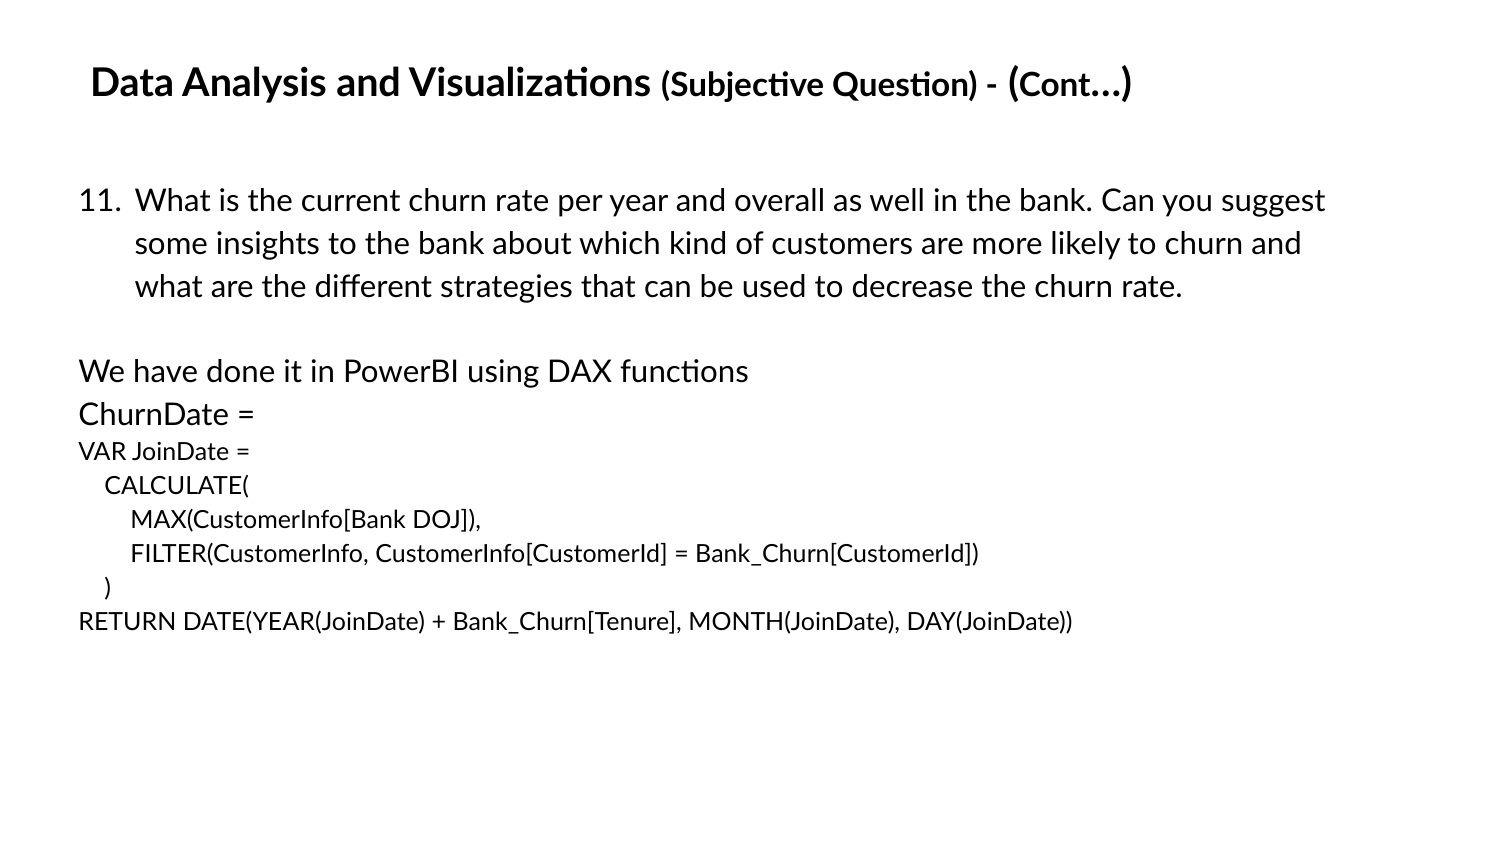

Data Analysis and Visualizations (Subjective Question) - (Cont…)
What is the current churn rate per year and overall as well in the bank. Can you suggest some insights to the bank about which kind of customers are more likely to churn and what are the different strategies that can be used to decrease the churn rate.

We have done it in PowerBI using DAX functions
ChurnDate =
VAR JoinDate =
    CALCULATE(
        MAX(CustomerInfo[Bank DOJ]),
        FILTER(CustomerInfo, CustomerInfo[CustomerId] = Bank_Churn[CustomerId])
    )
RETURN DATE(YEAR(JoinDate) + Bank_Churn[Tenure], MONTH(JoinDate), DAY(JoinDate))